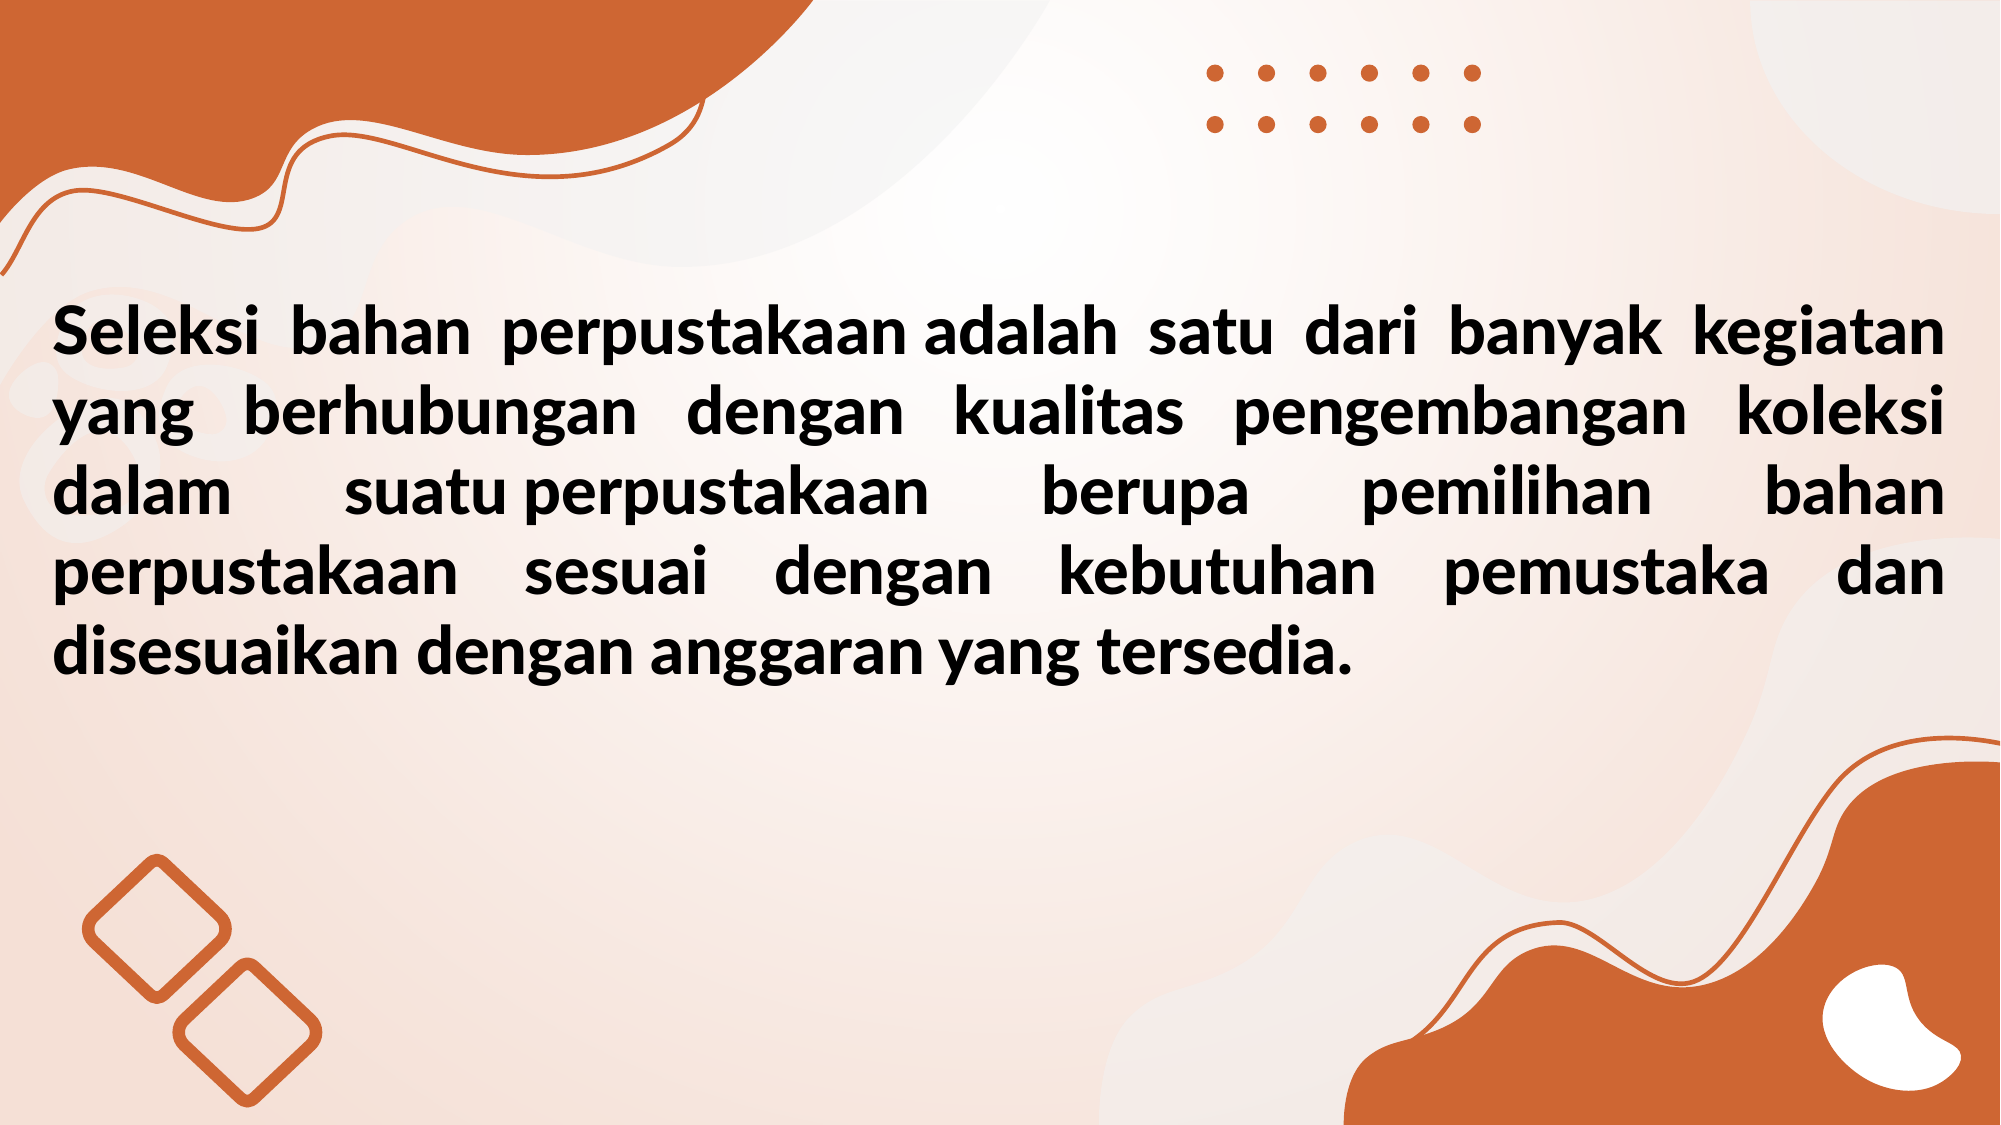

Seleksi bahan perpustakaan adalah satu dari banyak kegiatan yang berhubungan dengan kualitas pengembangan koleksi dalam suatu perpustakaan berupa pemilihan bahan perpustakaan sesuai dengan kebutuhan pemustaka dan disesuaikan dengan anggaran yang tersedia.